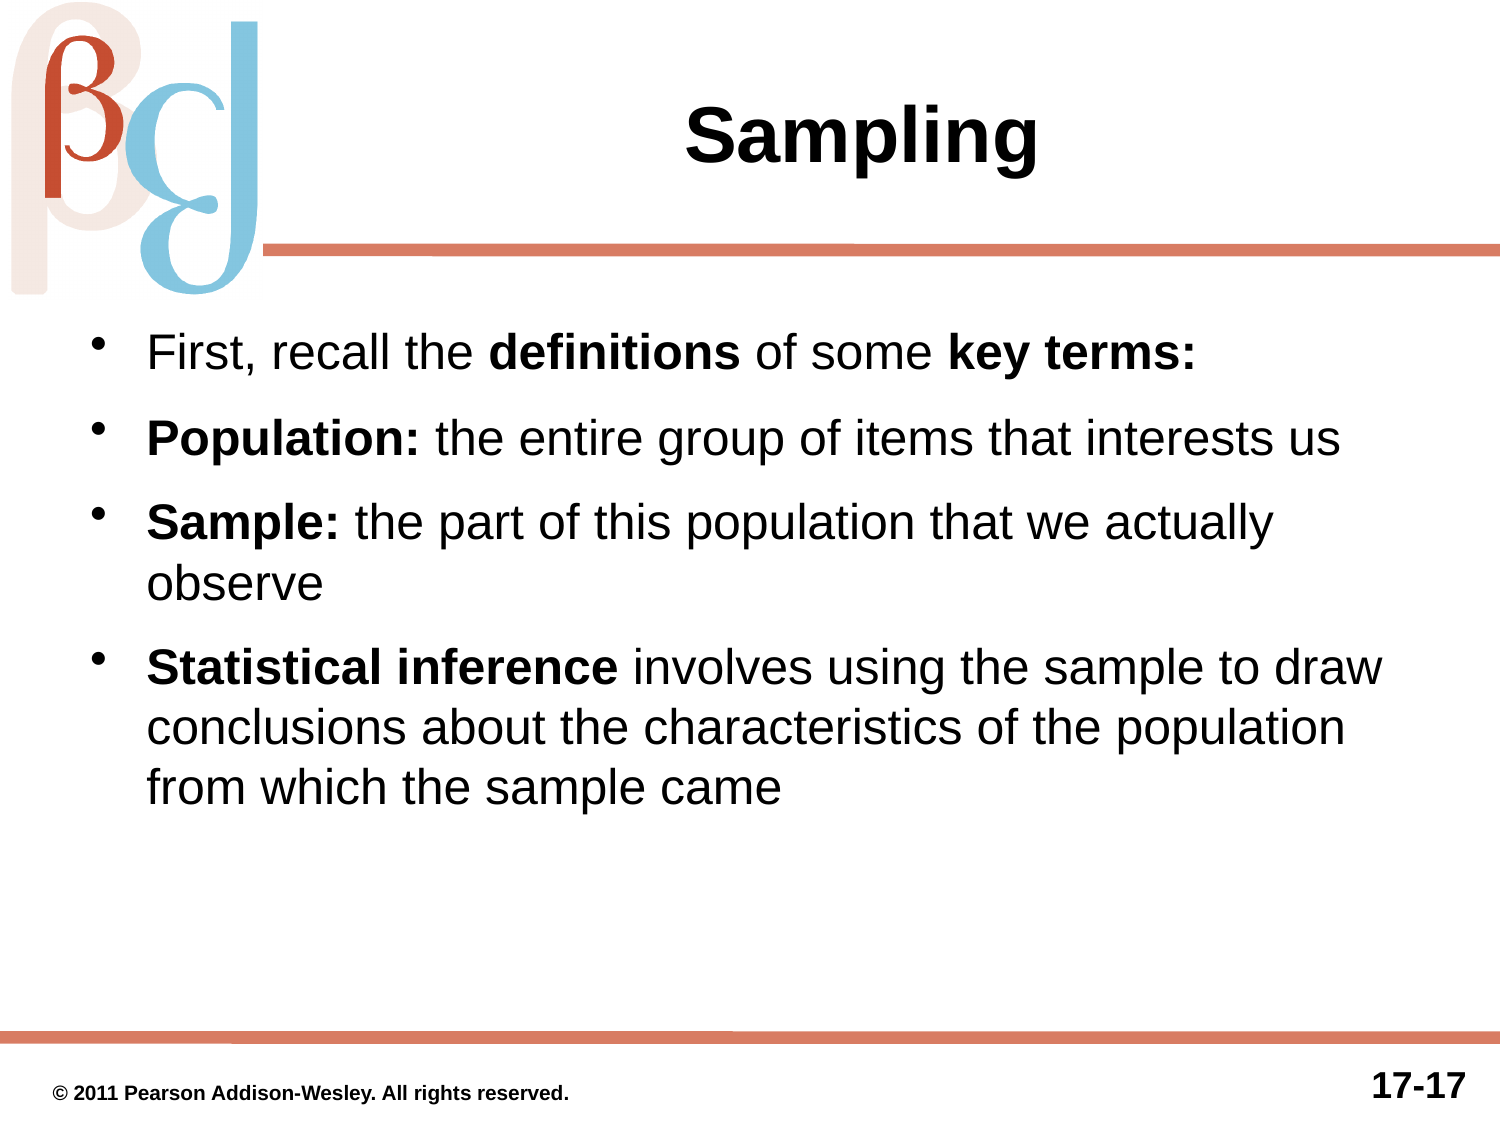

Sampling
First, recall the definitions of some key terms:
Population: the entire group of items that interests us
Sample: the part of this population that we actually observe
Statistical inference involves using the sample to draw conclusions about the characteristics of the population from which the sample came

© 2011 Pearson Addison-Wesley. All rights reserved.
17-17